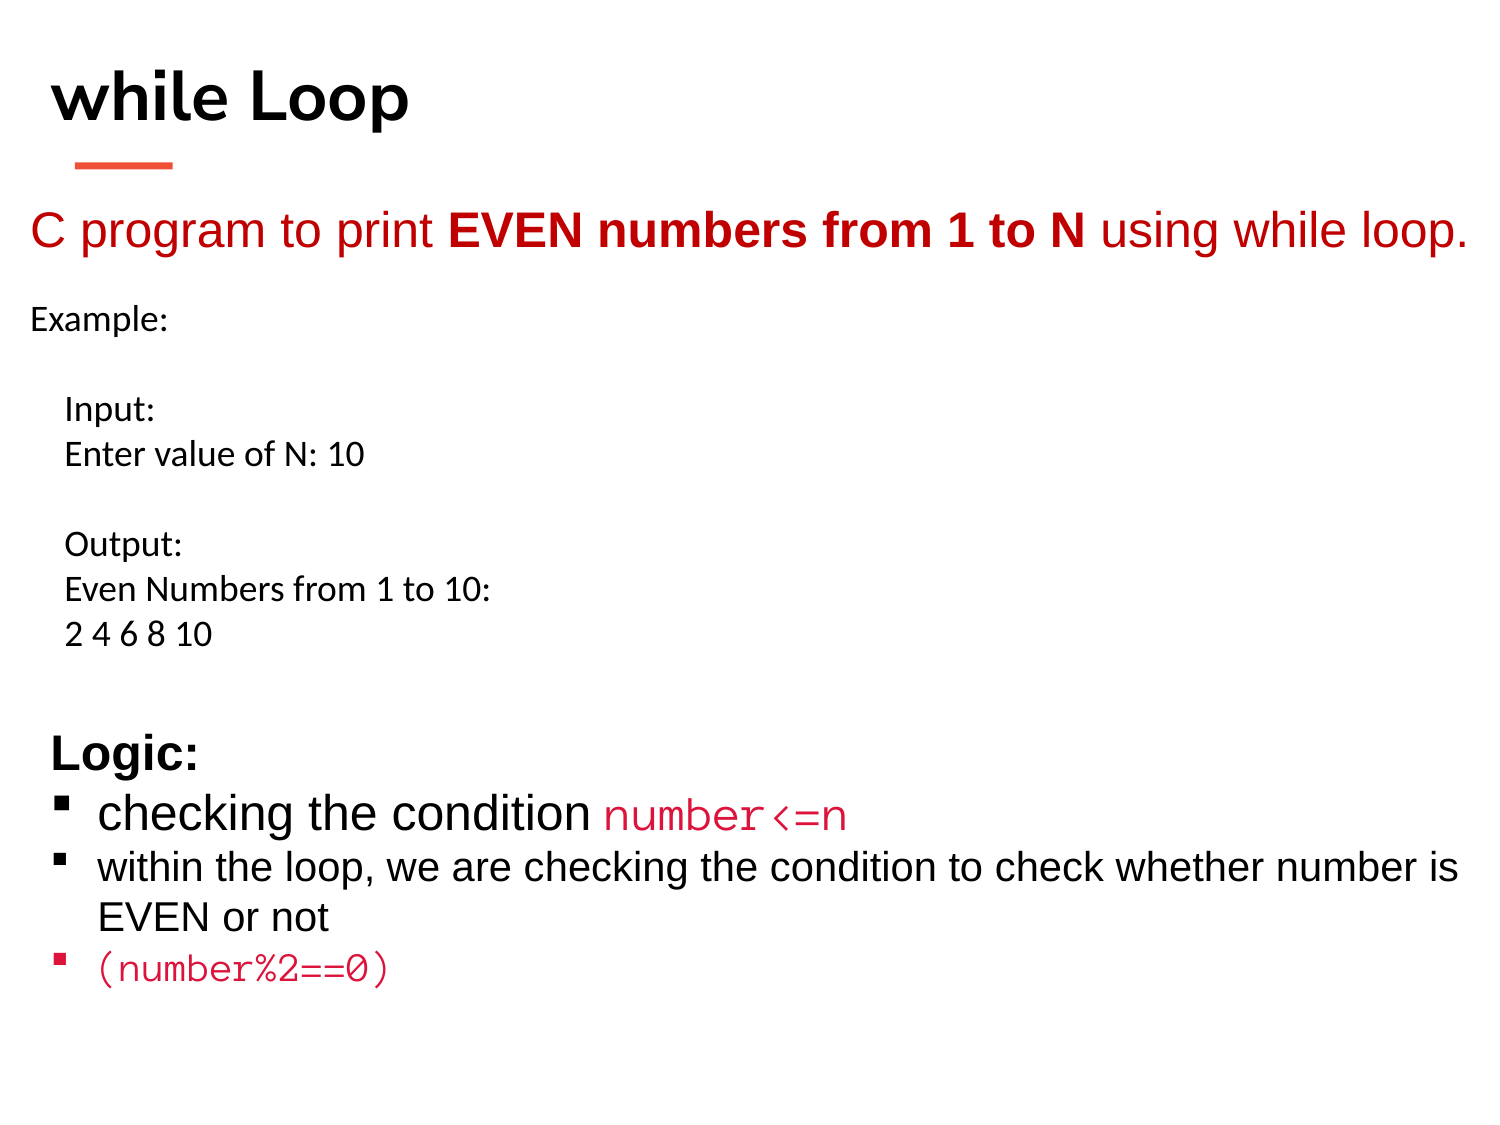

while Loop

C program to print EVEN numbers from 1 to N using while loop.
Example:

    Input:
    Enter value of N: 10

    Output:
    Even Numbers from 1 to 10:
    2 4 6 8 10
Logic:
checking the condition number<=n
within the loop, we are checking the condition to check whether number is EVEN or not
(number%2==0)